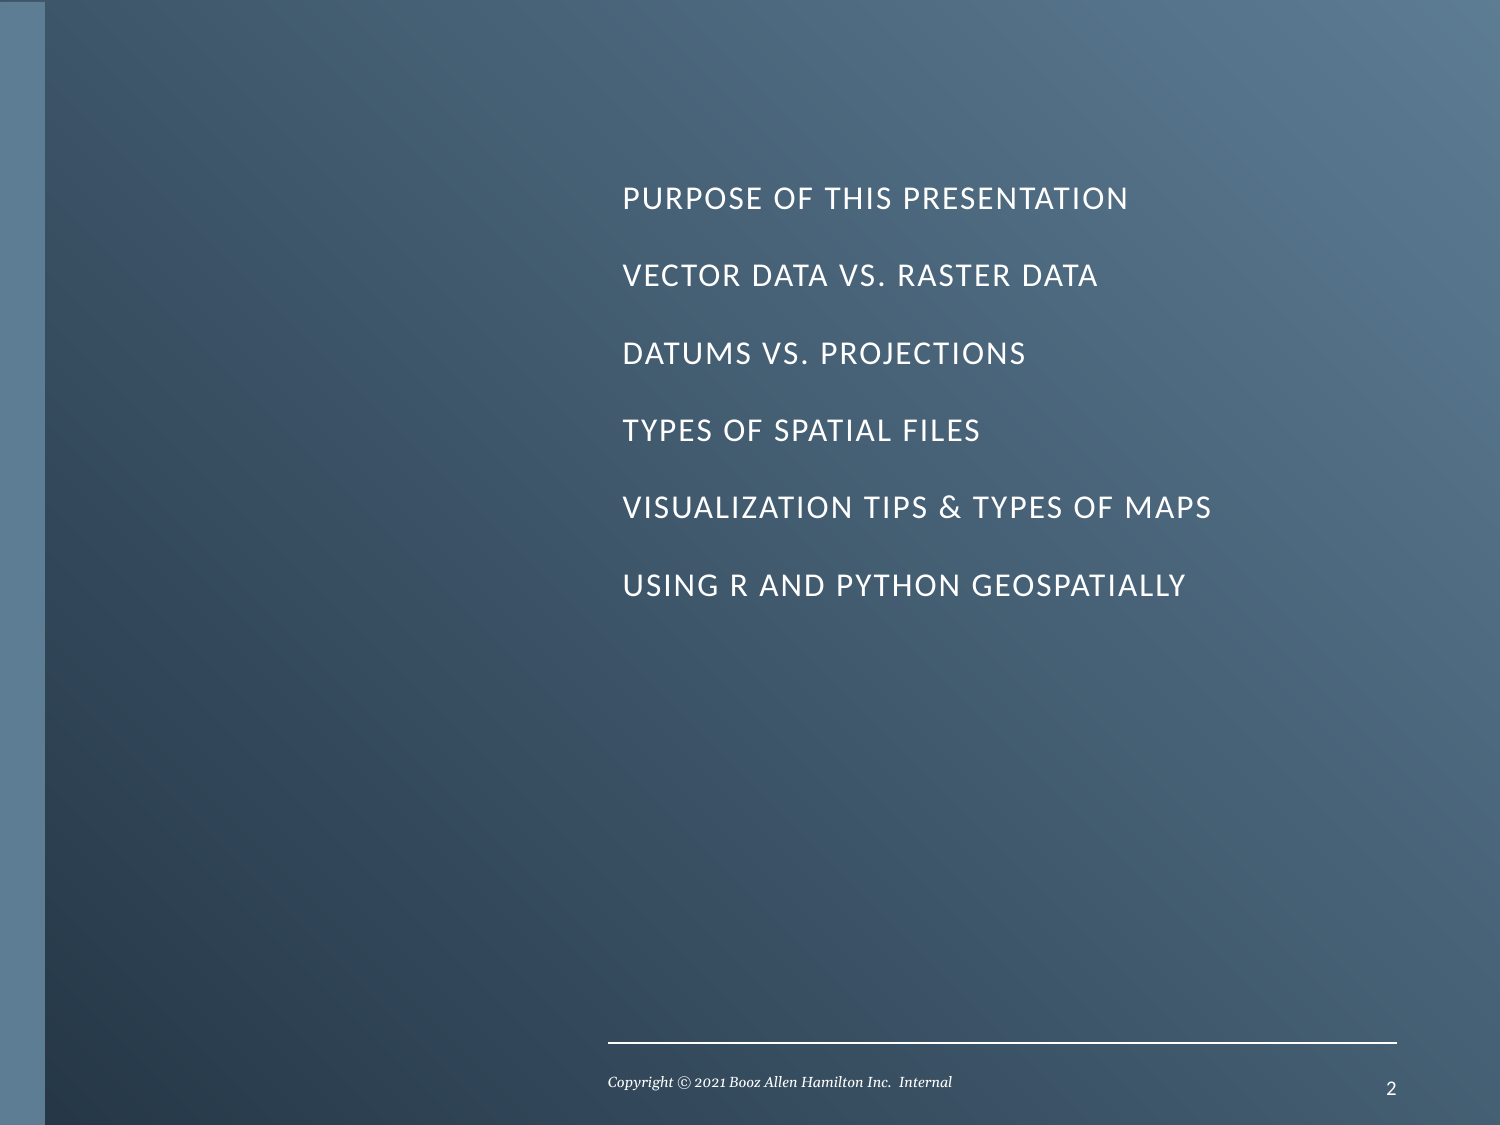

PURPOSE of this presentation
Vector DATA vs. Raster data
Datums vs. projections
Types of spatial files
Visualization tips & Types of Maps
Using R AND PYTHON GEOSPATIALLY
#
Copyright © 2021 Booz Allen Hamilton Inc.  Internal